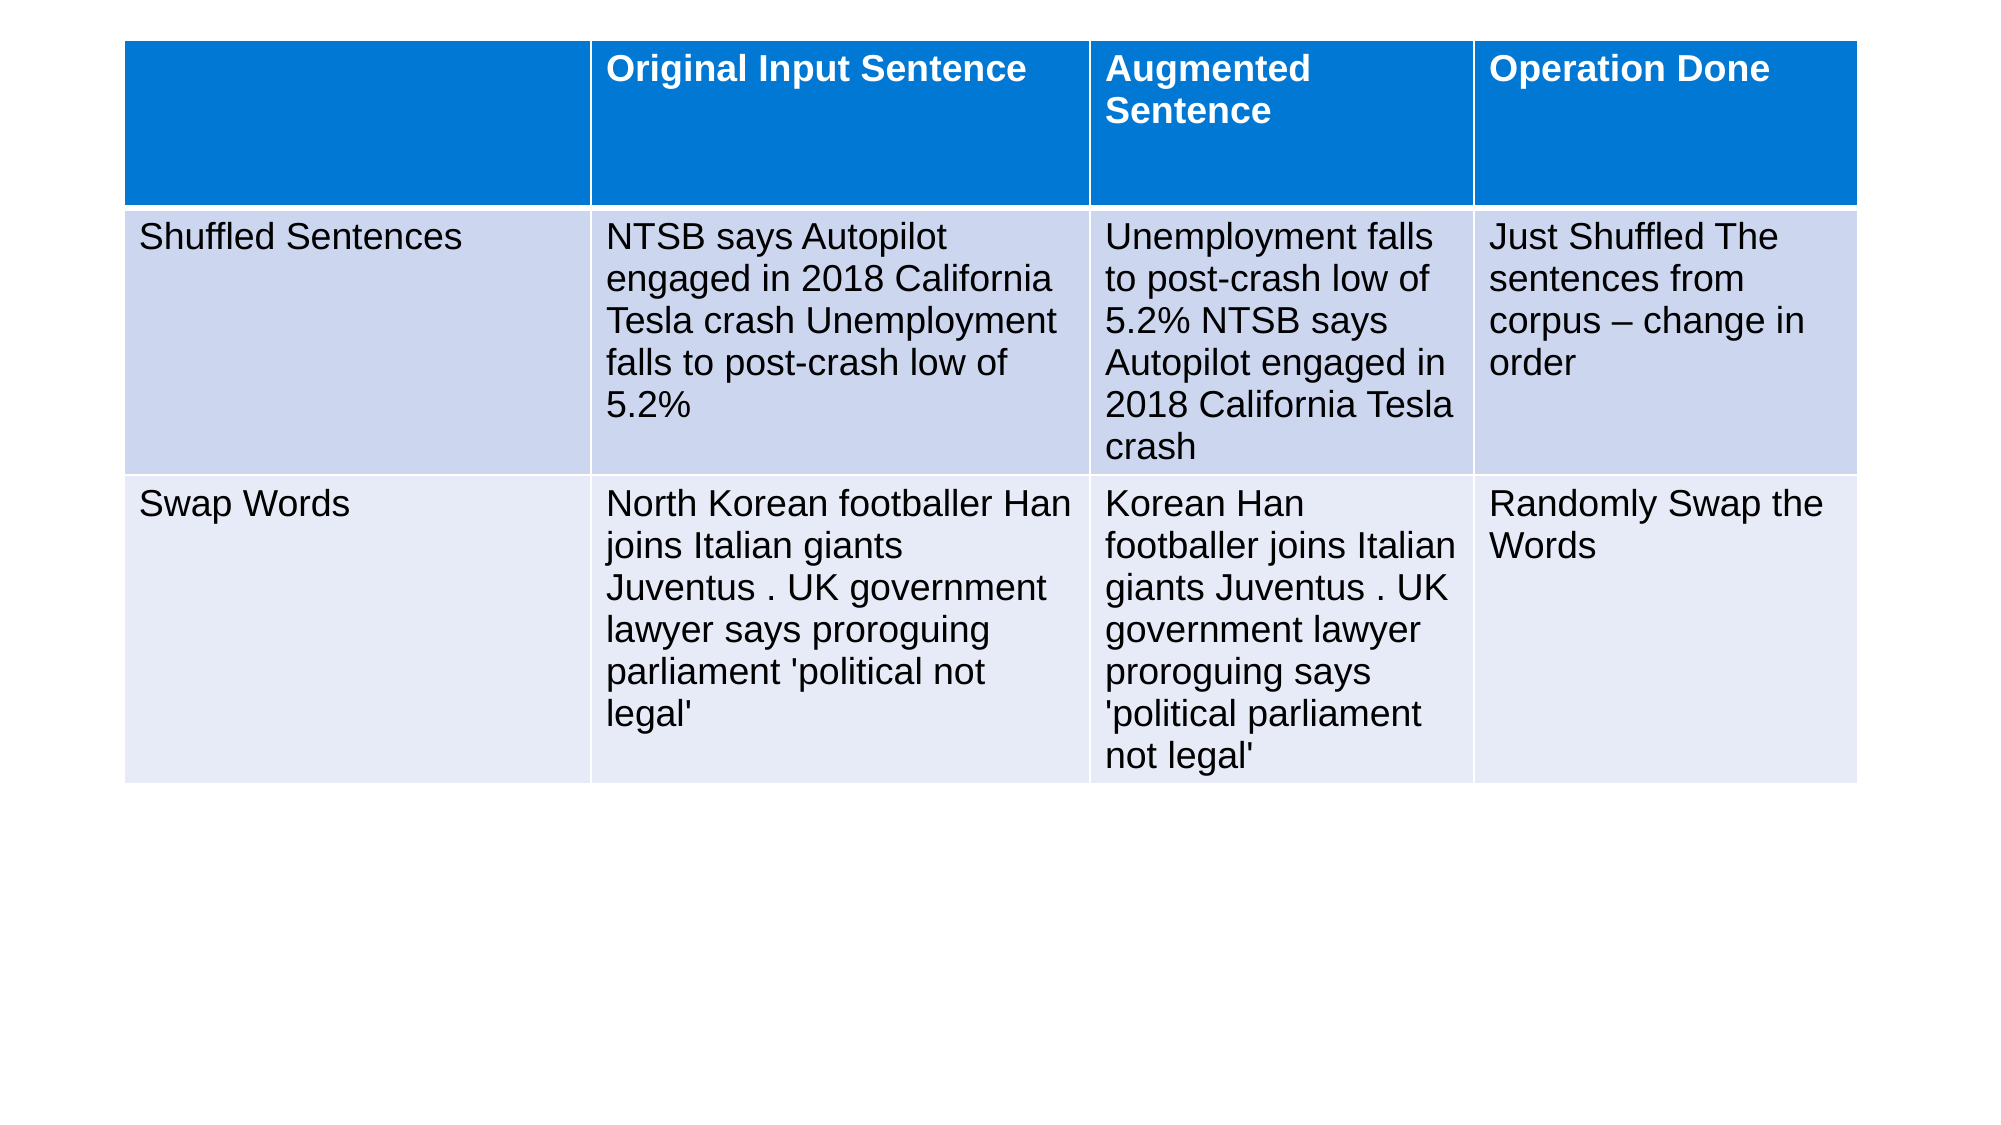

|  | Original Input Sentence | Augmented Sentence | Operation Done |
| --- | --- | --- | --- |
| Shuffled Sentences | NTSB says Autopilot engaged in 2018 California Tesla crash Unemployment falls to post-crash low of 5.2% | Unemployment falls to post-crash low of 5.2% NTSB says Autopilot engaged in 2018 California Tesla crash | Just Shuffled The sentences from corpus – change in order |
| Swap Words | North Korean footballer Han joins Italian giants Juventus . UK government lawyer says proroguing parliament 'political not legal' | Korean Han footballer joins Italian giants Juventus . UK government lawyer proroguing says 'political parliament not legal' | Randomly Swap the Words |